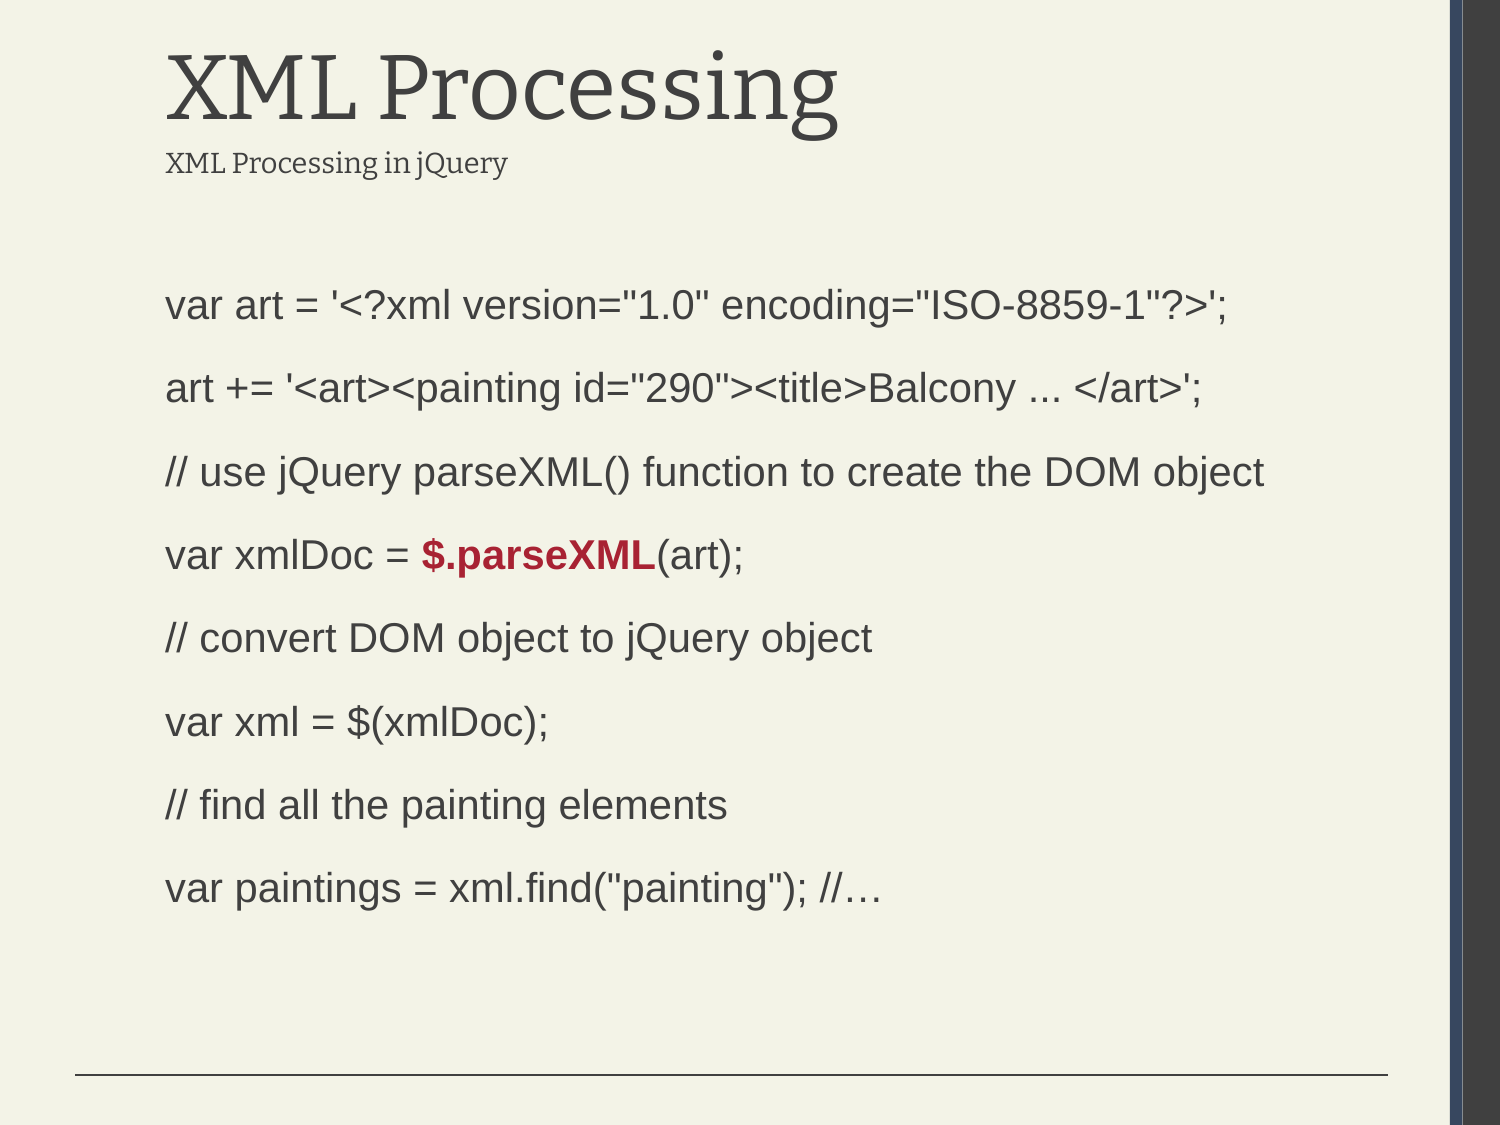

# XML Processing
XML Processing in jQuery
var art = '<?xml version="1.0" encoding="ISO-8859-1"?>';
art += '<art><painting id="290"><title>Balcony ... </art>';
// use jQuery parseXML() function to create the DOM object
var xmlDoc = $.parseXML(art);
// convert DOM object to jQuery object
var xml = $(xmlDoc);
// find all the painting elements
var paintings = xml.find("painting"); //…